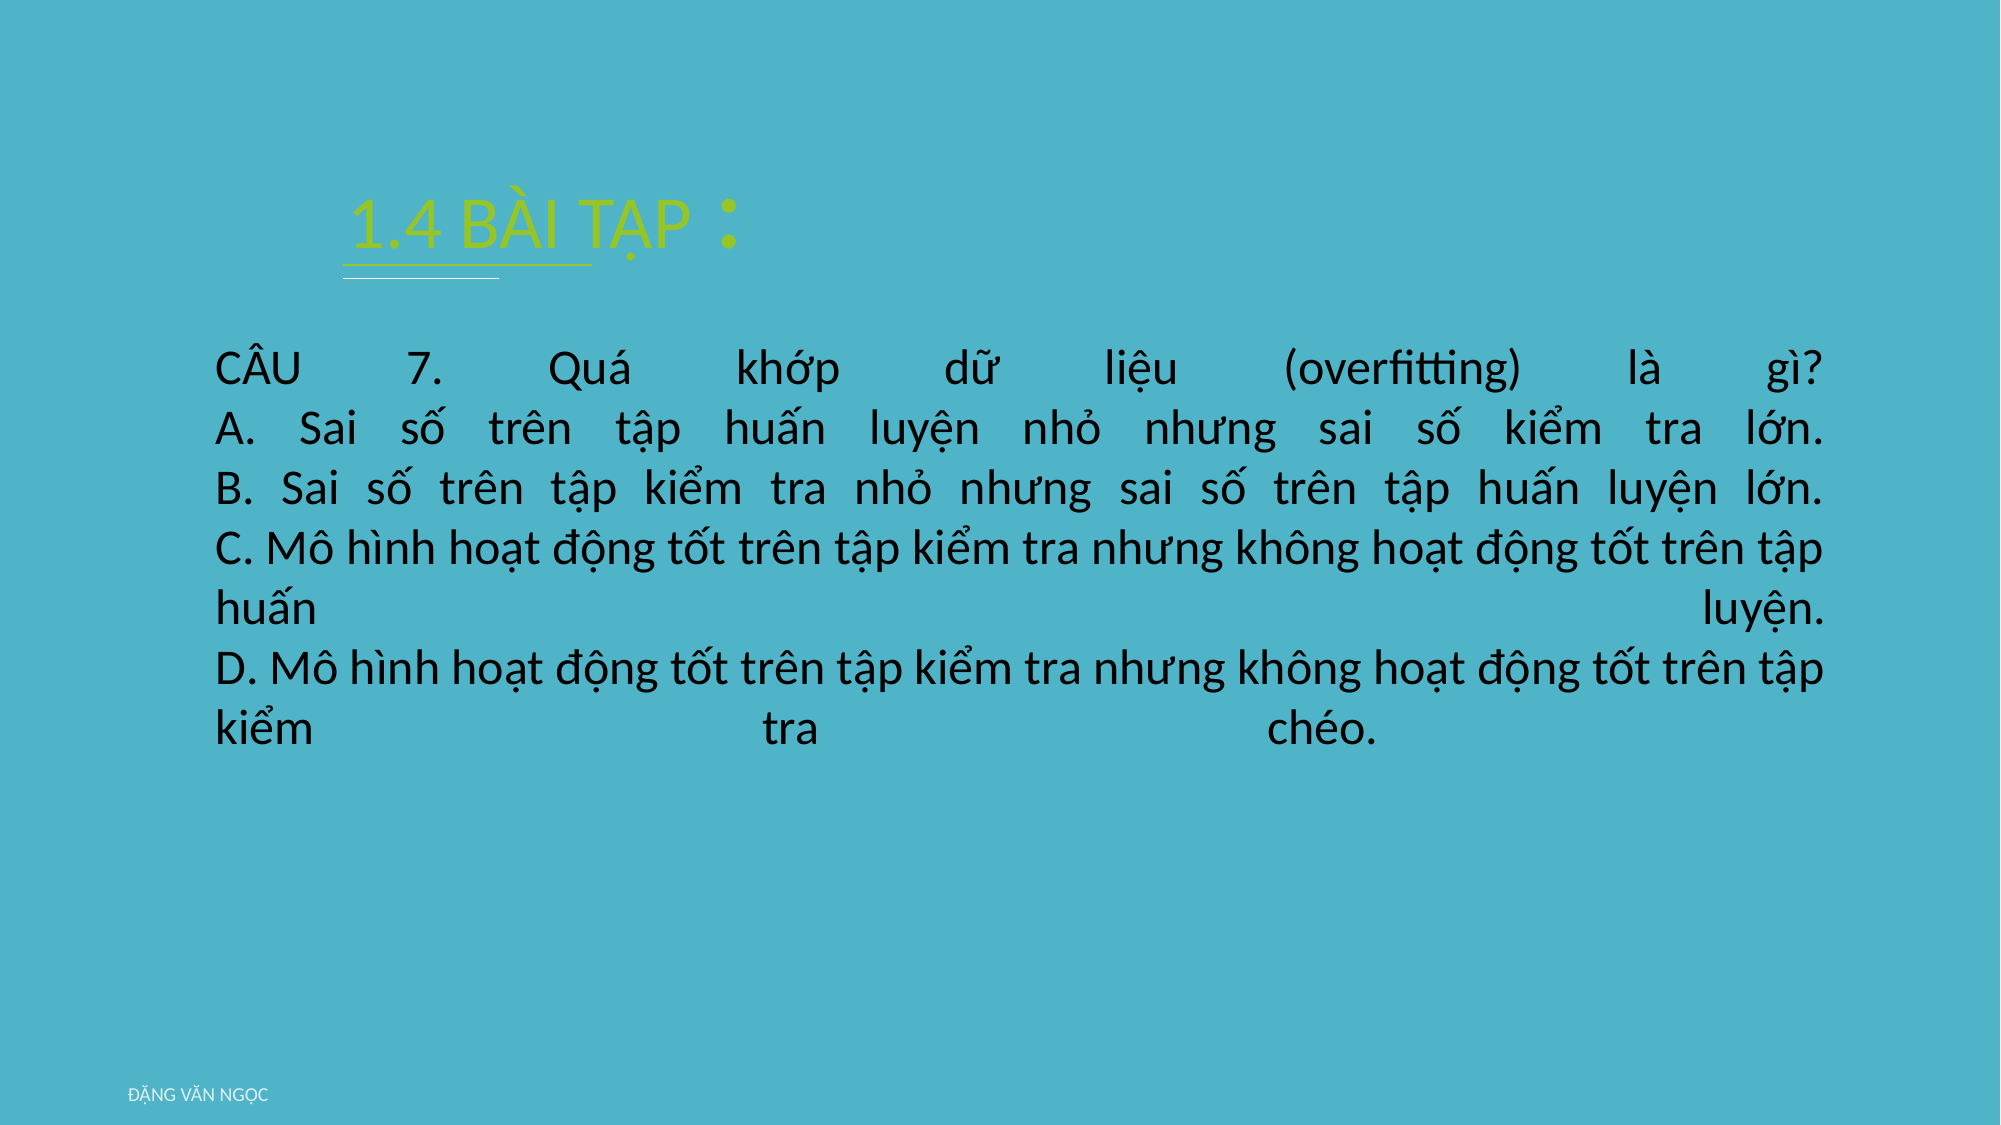

1.4 BÀI TẬP：
CÂU 7. Quá khớp dữ liệu (overfitting) là gì?
A. Sai số trên tập huấn luyện nhỏ nhưng sai số kiểm tra lớn.
B. Sai số trên tập kiểm tra nhỏ nhưng sai số trên tập huấn luyện lớn.
C. Mô hình hoạt động tốt trên tập kiểm tra nhưng không hoạt động tốt trên tập
huấn luyện.
D. Mô hình hoạt động tốt trên tập kiểm tra nhưng không hoạt động tốt trên tập
kiểm tra chéo.
Đặng Văn Ngọc